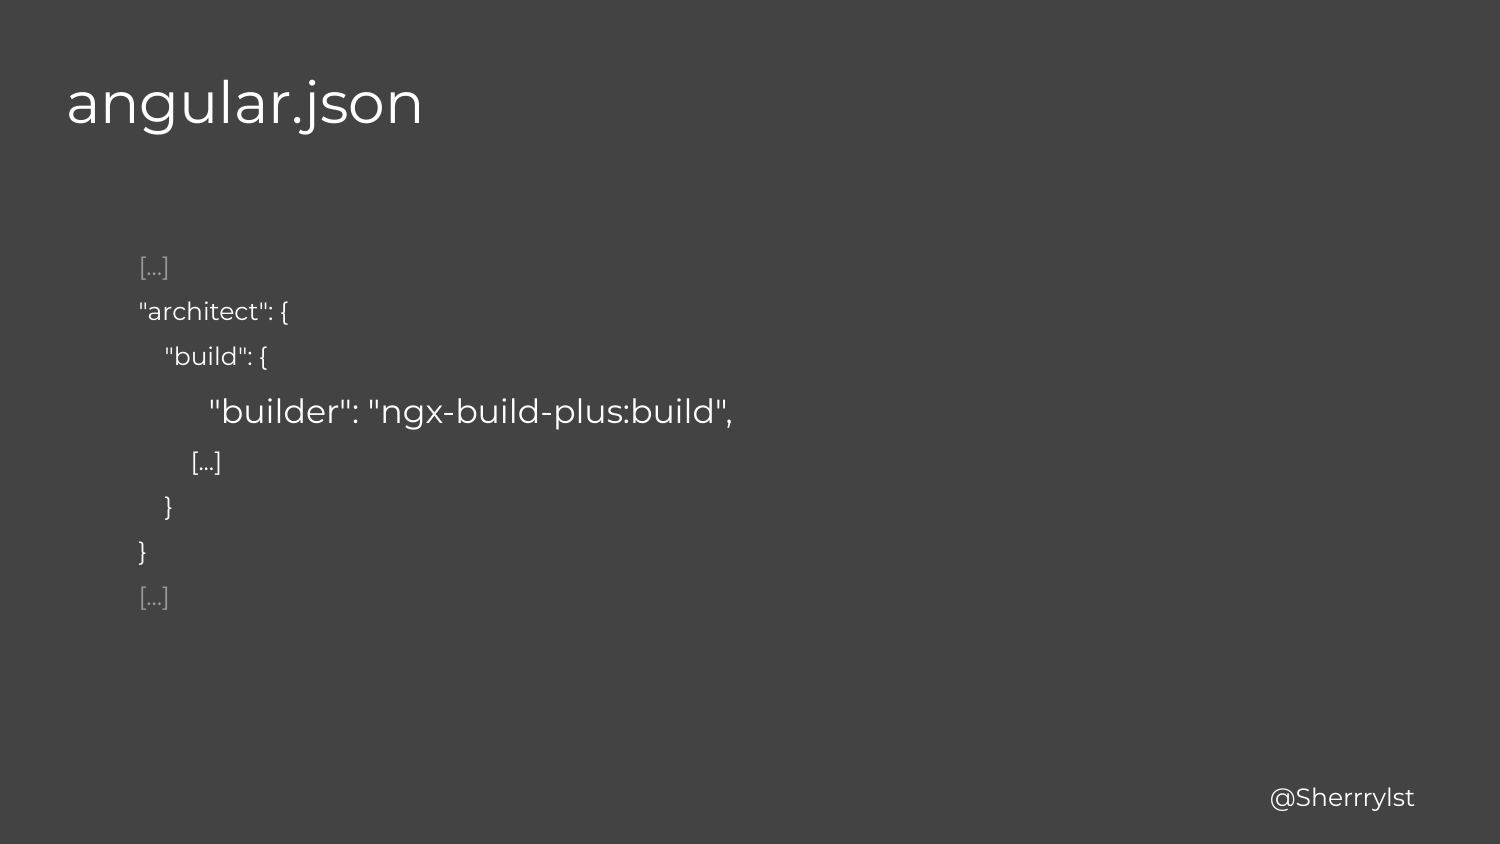

# angular.json

[...]
"architect": {
    "build": {
        "builder": "ngx-build-plus:build",
        [...]
    }
}
[...]

@Sherrrylst